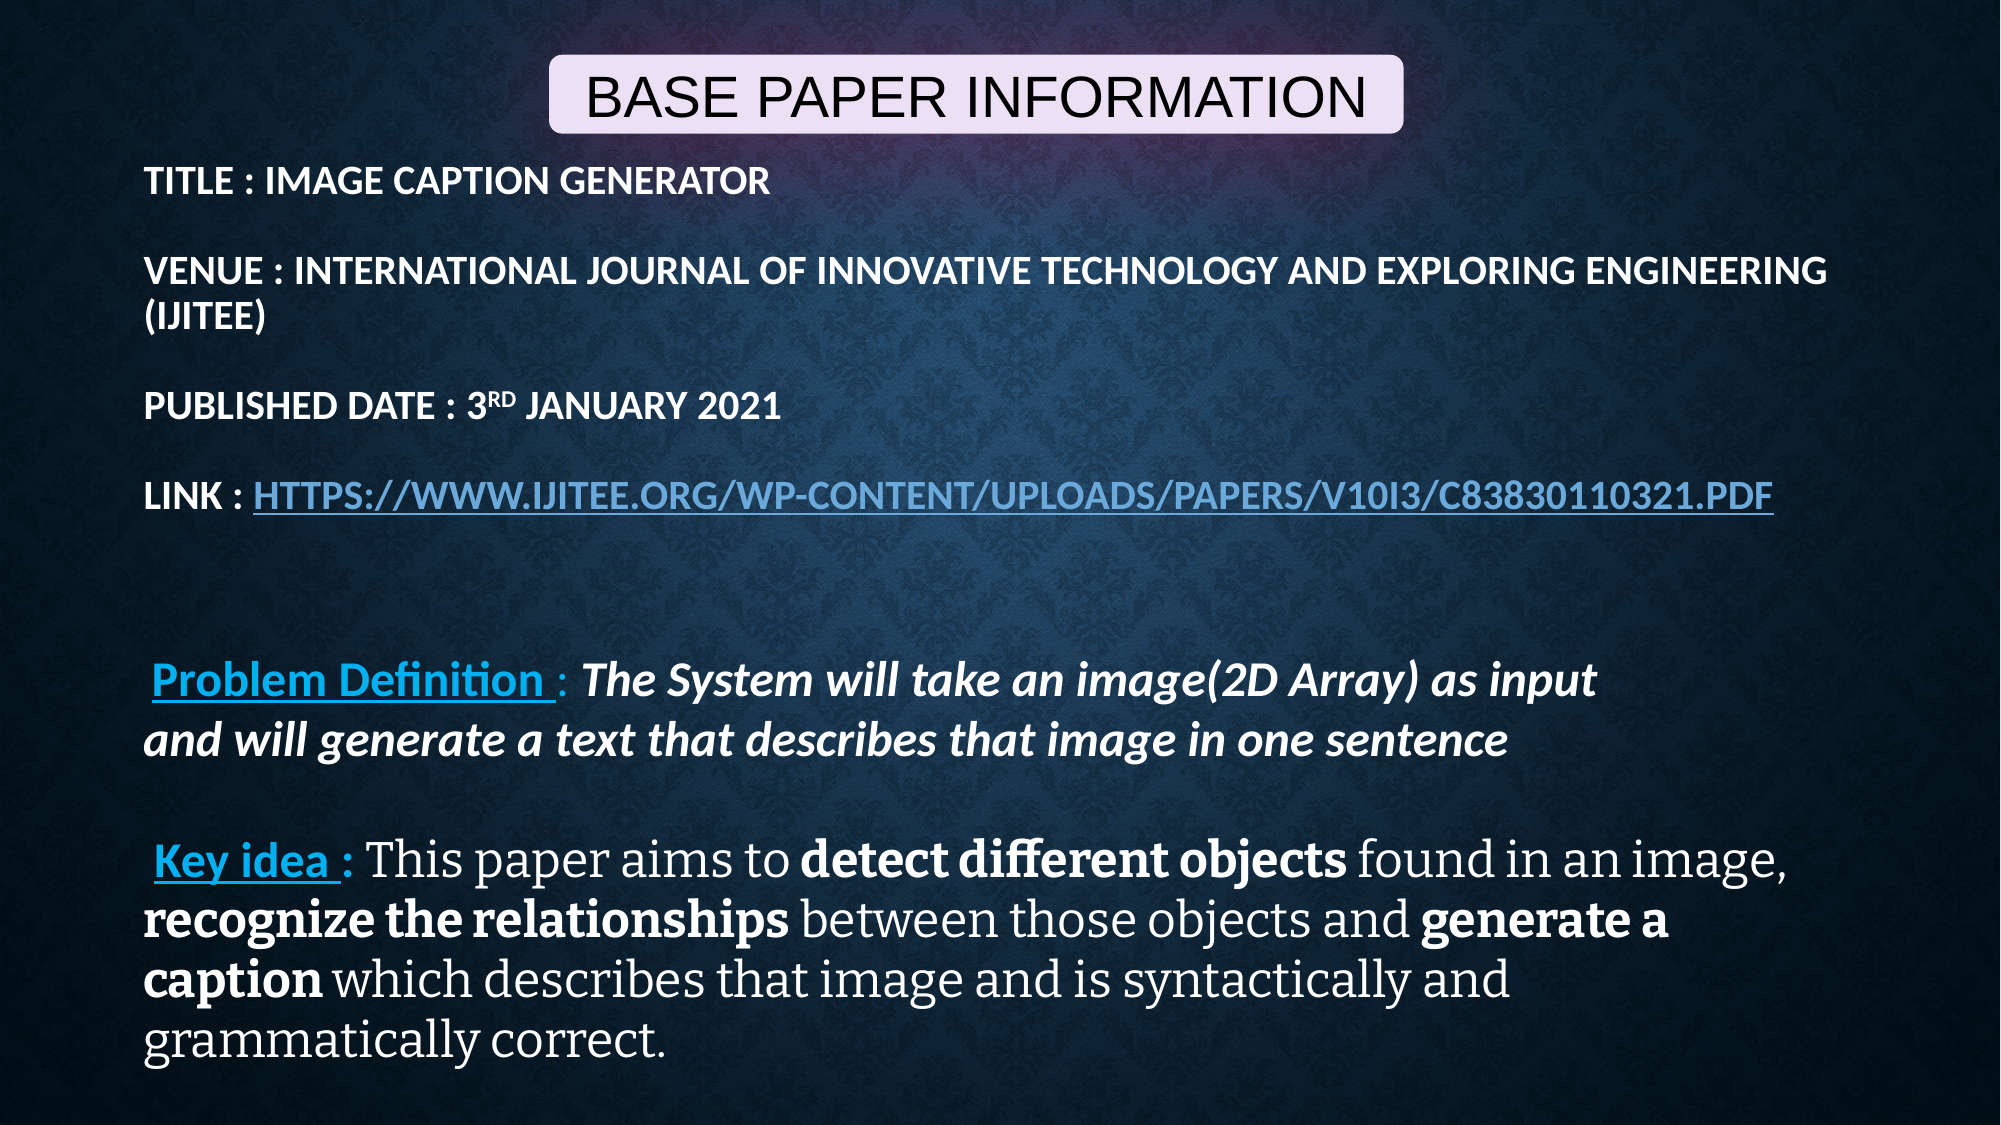

BASE PAPER INFORMATION
# Title : Image Caption Generator Venue : International Journal of Innovative Technology and Exploring Engineering (IJITEE) Published Date : 3rd January 2021 link : https://www.ijitee.org/wp-content/uploads/papers/v10i3/C83830110321.pdf
 Problem Definition : The System will take an image(2D Array) as input and will generate a text that describes that image in one sentence
 Key idea : This paper aims to detect different objects found in an image, recognize the relationships between those objects and generate a caption which describes that image and is syntactically and grammatically correct.